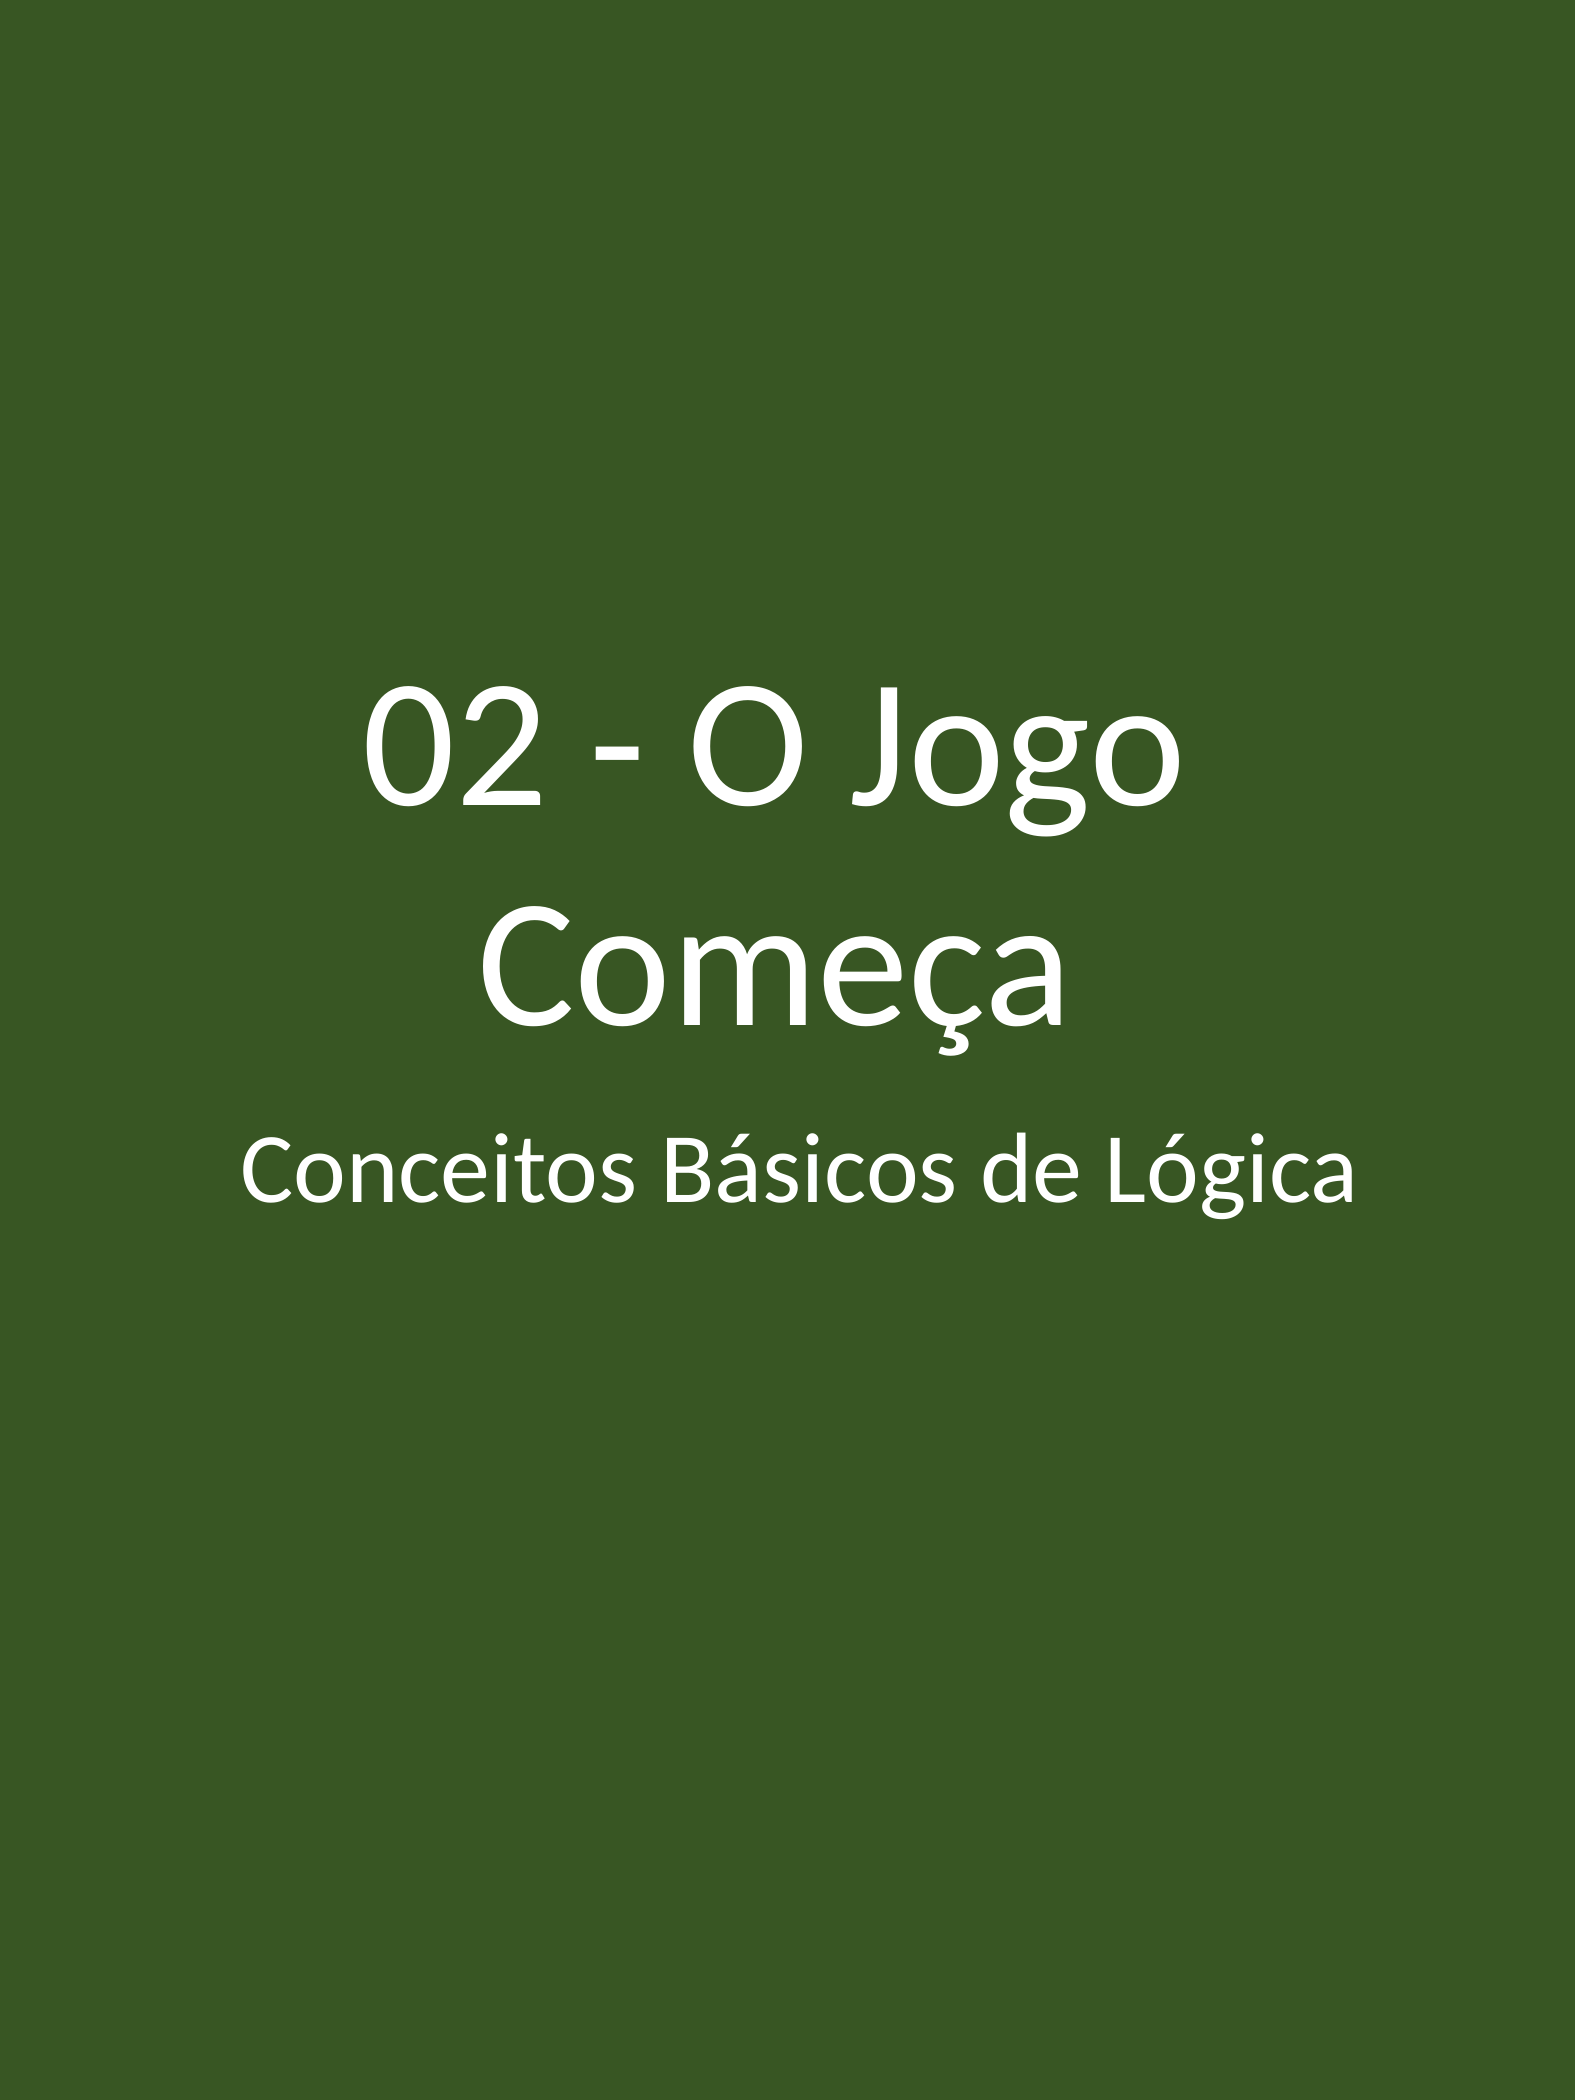

#

02 - O Jogo Começa
Conceitos Básicos de Lógica
Lógica de Programação como gamer - Paulo Alves
11